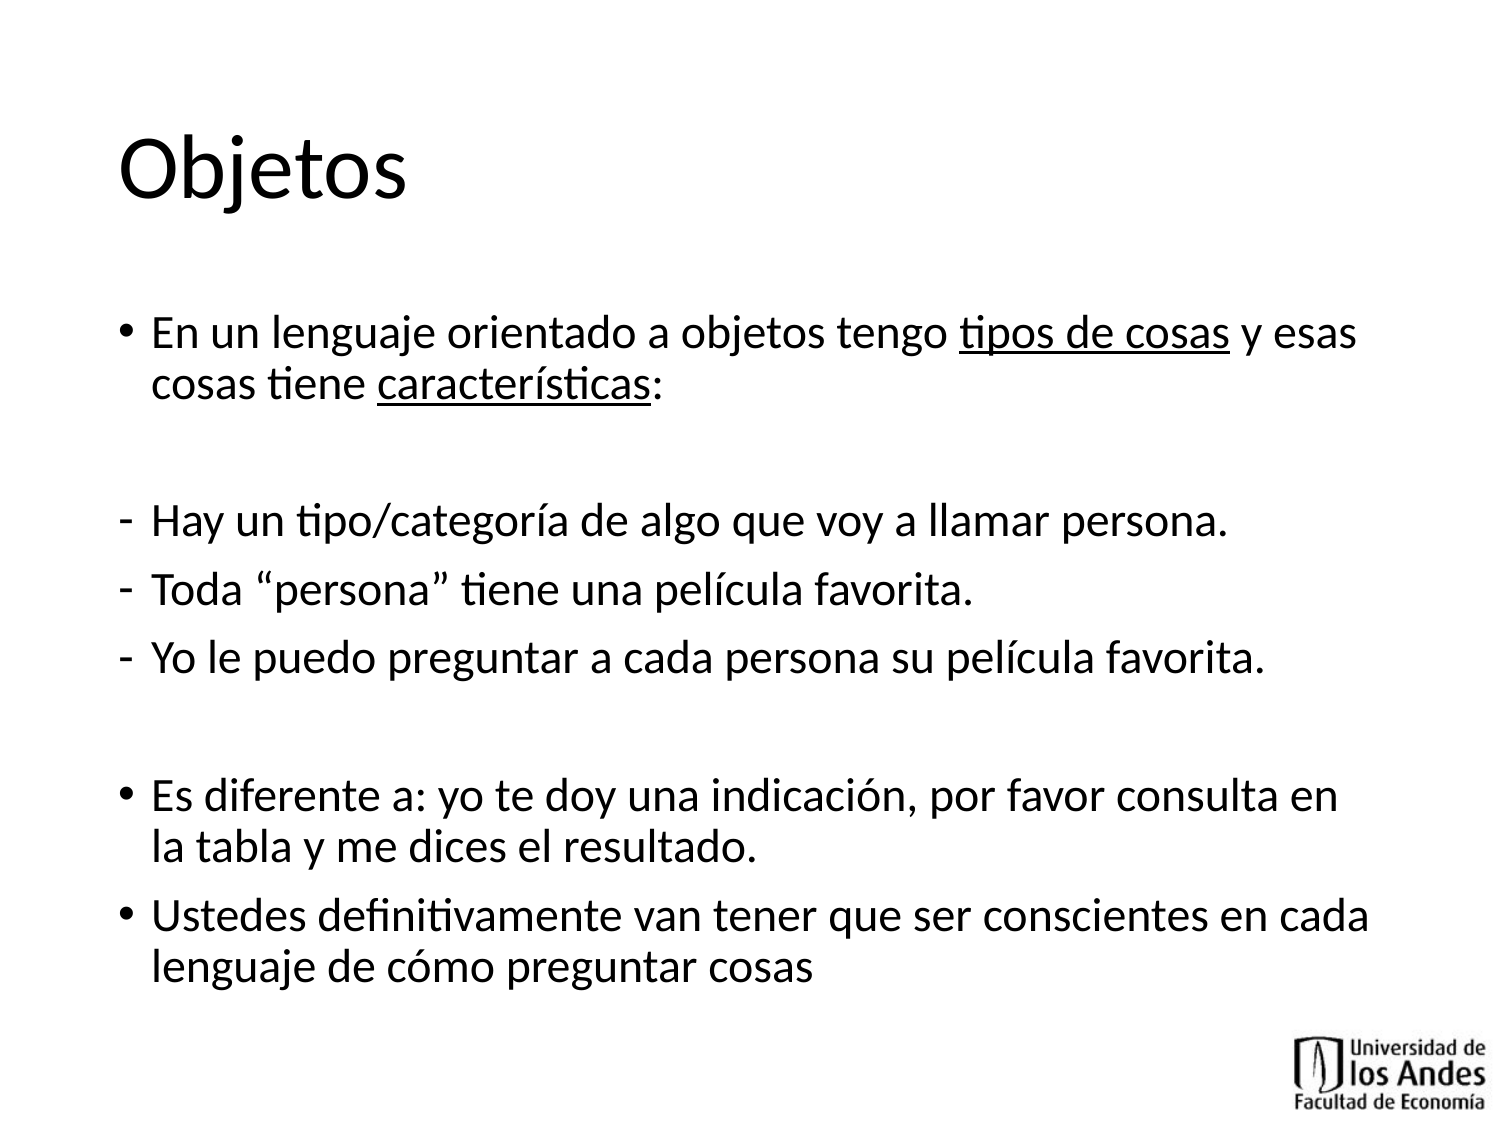

# Objetos
En un lenguaje orientado a objetos tengo tipos de cosas y esas cosas tiene características:

Hay un tipo/categoría de algo que voy a llamar persona.
Toda “persona” tiene una película favorita.
Yo le puedo preguntar a cada persona su película favorita.

Es diferente a: yo te doy una indicación, por favor consulta en la tabla y me dices el resultado.
Ustedes definitivamente van tener que ser conscientes en cada lenguaje de cómo preguntar cosas